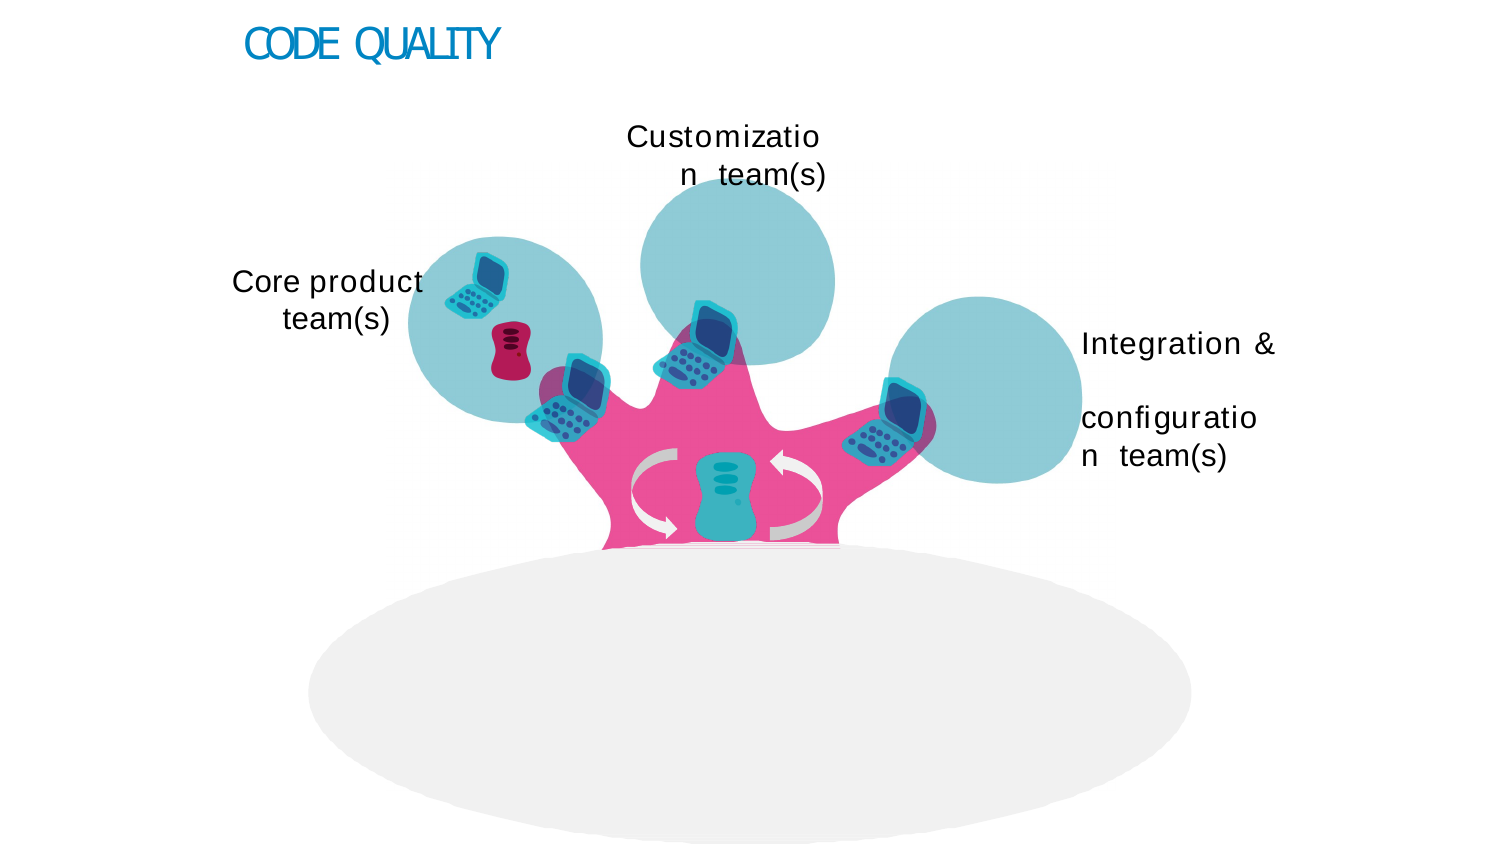

# CODE QUALITY
Customization  team(s)

Core product  team(s)

Integration &  conﬁguration  team(s)

Systems  team(s)
NFR
Team(s)